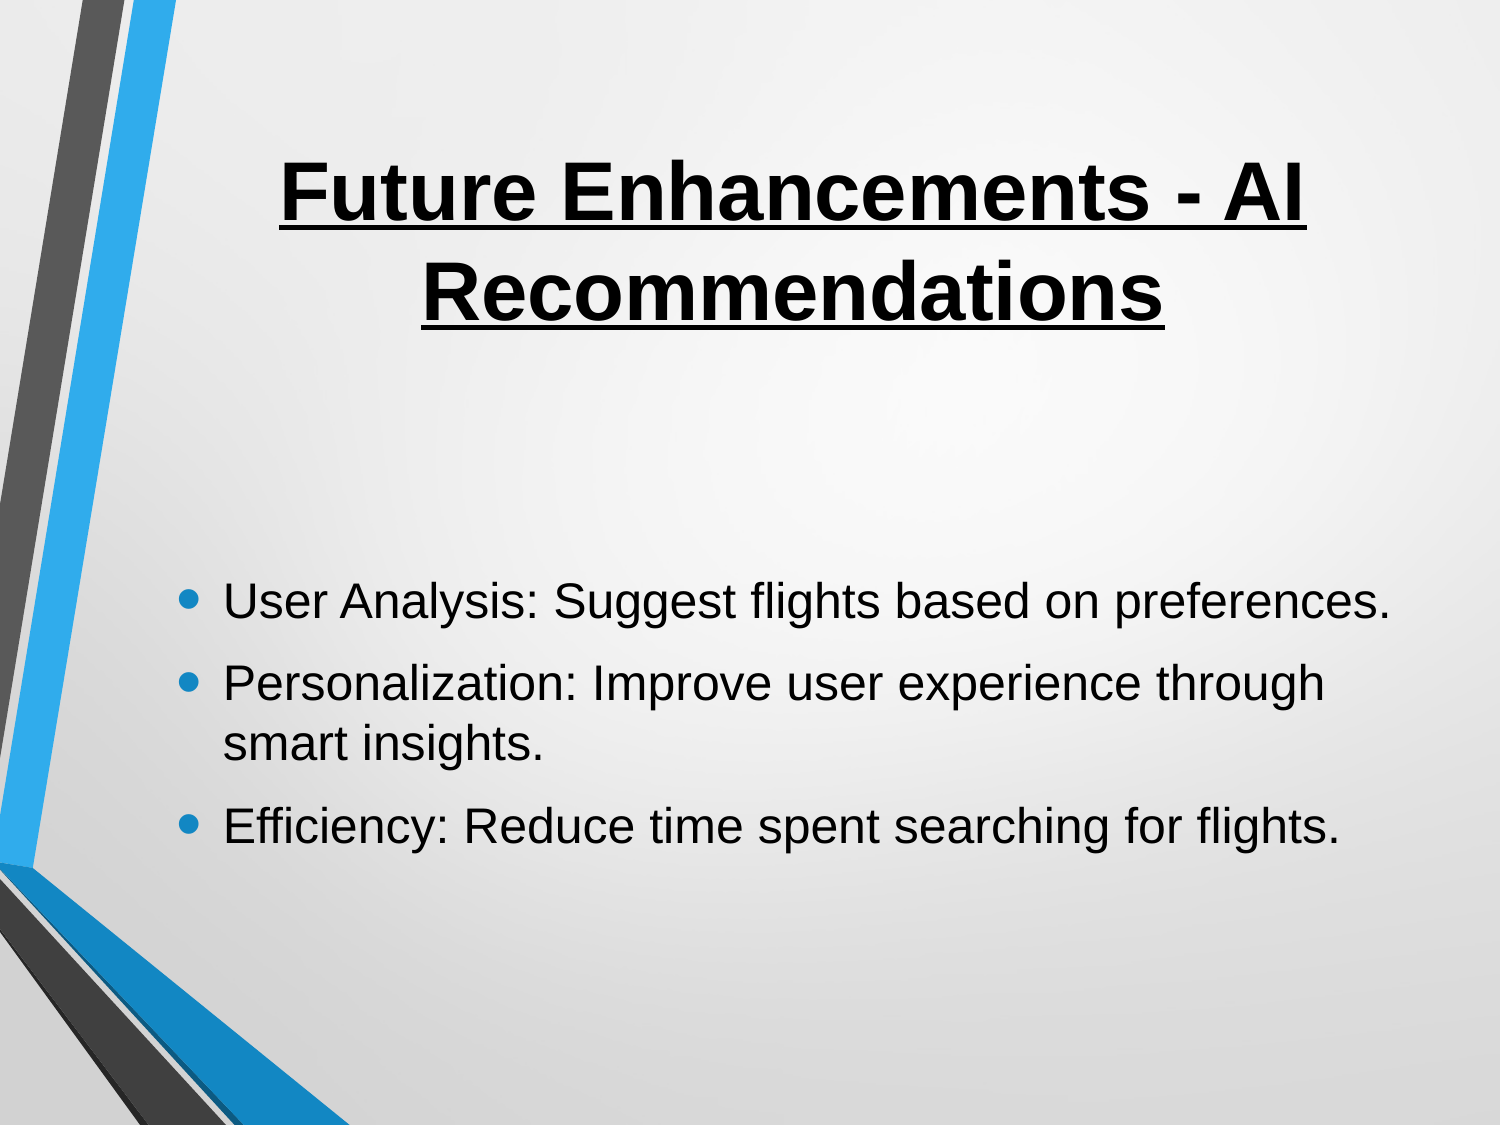

# Future Enhancements - AI Recommendations
User Analysis: Suggest flights based on preferences.
Personalization: Improve user experience through smart insights.
Efficiency: Reduce time spent searching for flights.